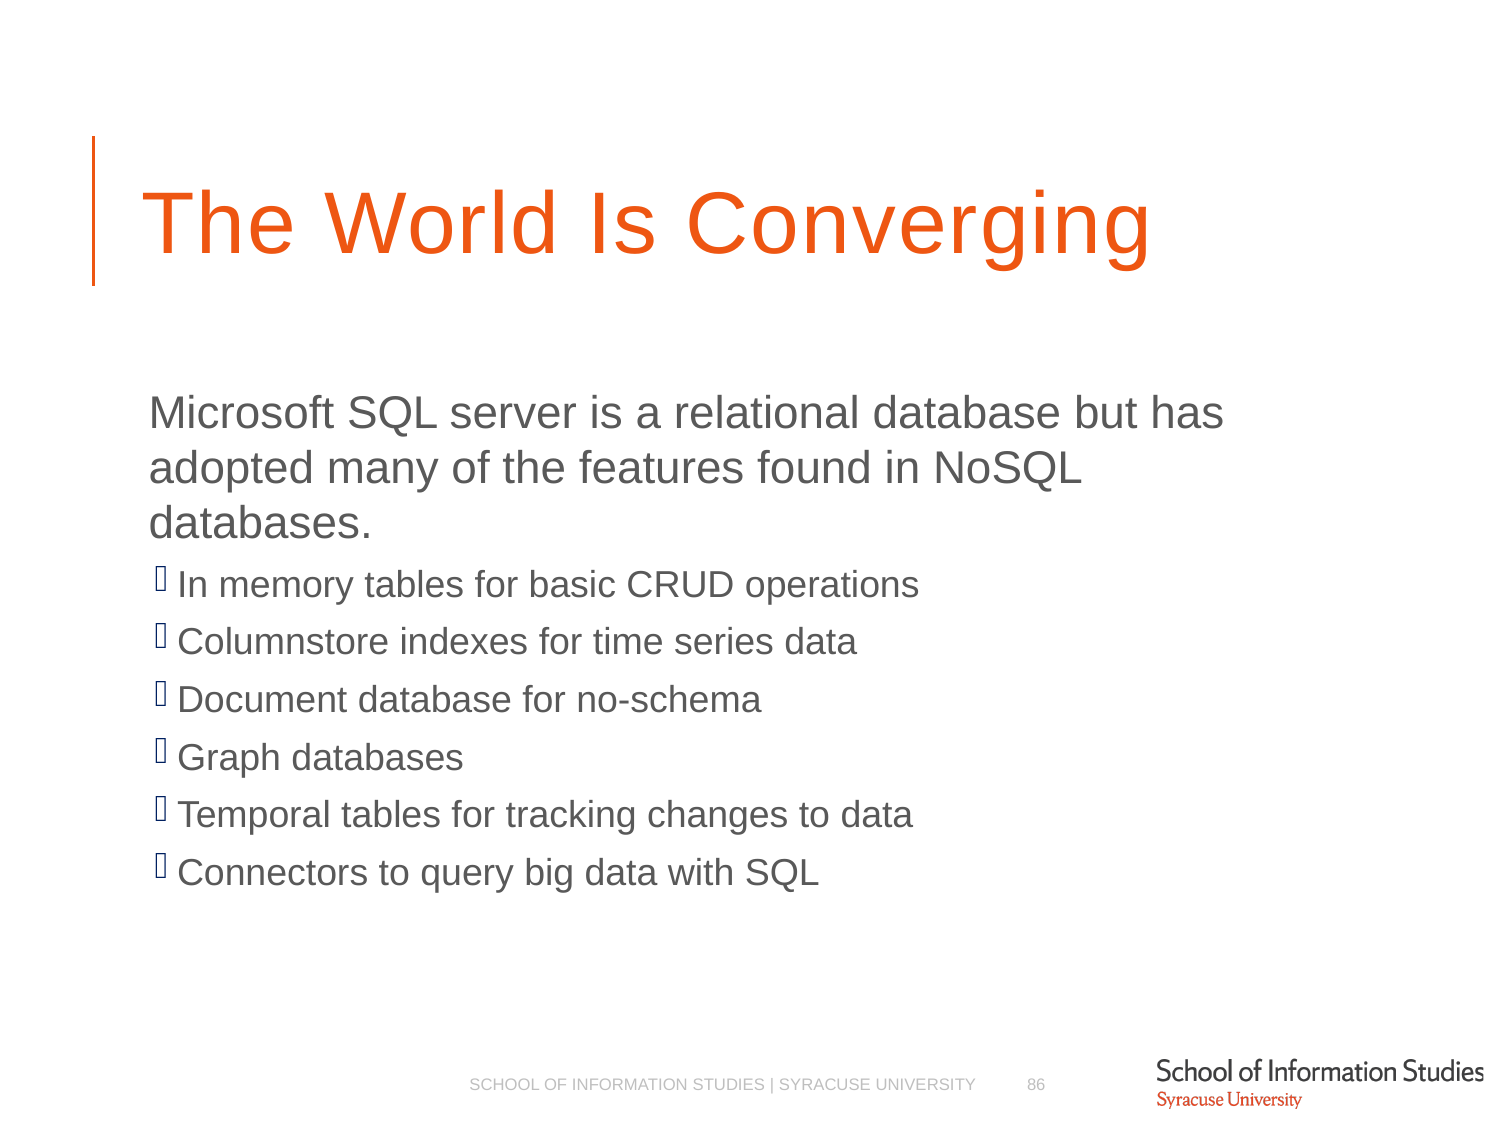

# The World Is Converging
Microsoft SQL server is a relational database but has adopted many of the features found in NoSQL databases.
In memory tables for basic CRUD operations
Columnstore indexes for time series data
Document database for no-schema
Graph databases
Temporal tables for tracking changes to data
Connectors to query big data with SQL
School of Information Studies | Syracuse University
86